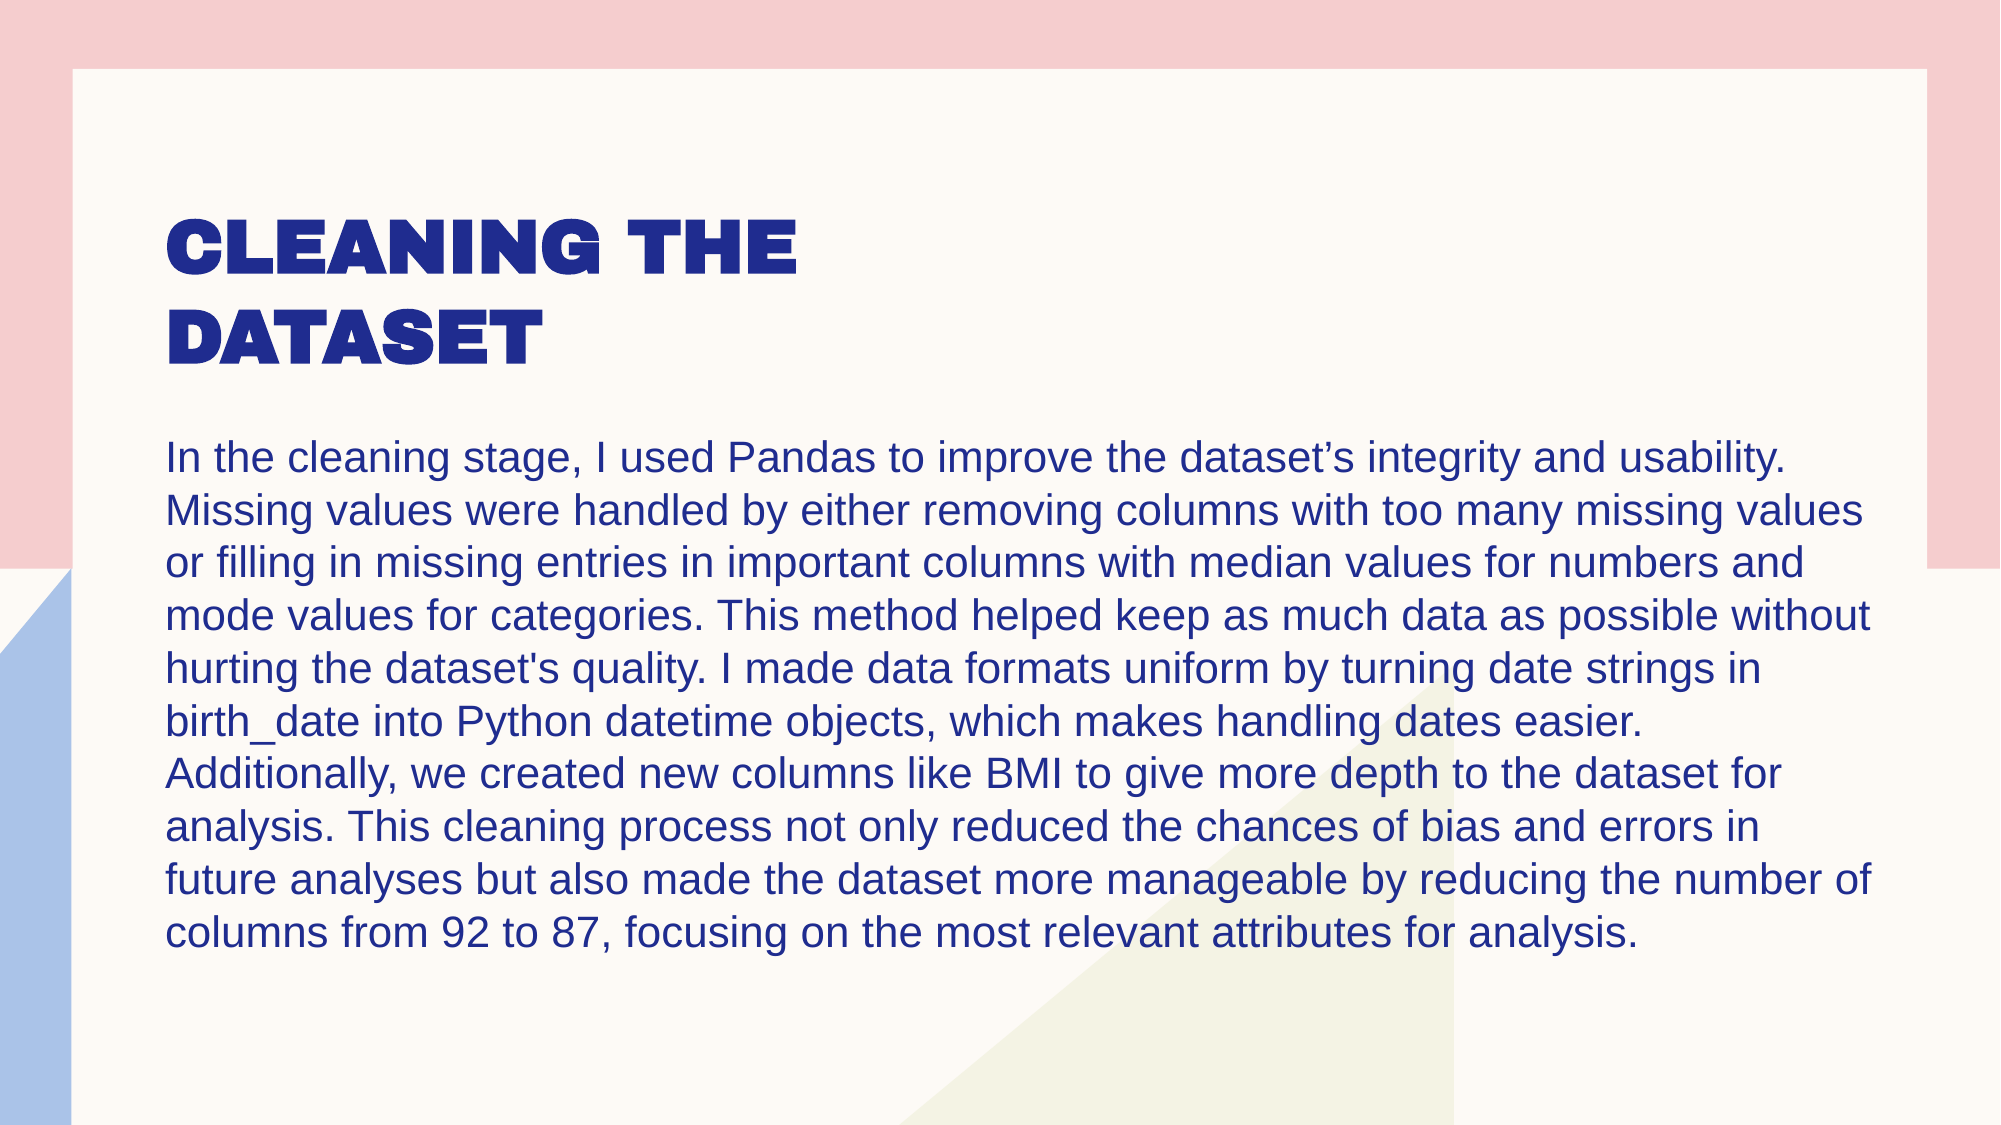

# Cleaning the Dataset
In the cleaning stage, I used Pandas to improve the dataset’s integrity and usability. Missing values were handled by either removing columns with too many missing values or filling in missing entries in important columns with median values for numbers and mode values for categories. This method helped keep as much data as possible without hurting the dataset's quality. I made data formats uniform by turning date strings in birth_date into Python datetime objects, which makes handling dates easier. Additionally, we created new columns like BMI to give more depth to the dataset for analysis. This cleaning process not only reduced the chances of bias and errors in future analyses but also made the dataset more manageable by reducing the number of columns from 92 to 87, focusing on the most relevant attributes for analysis.